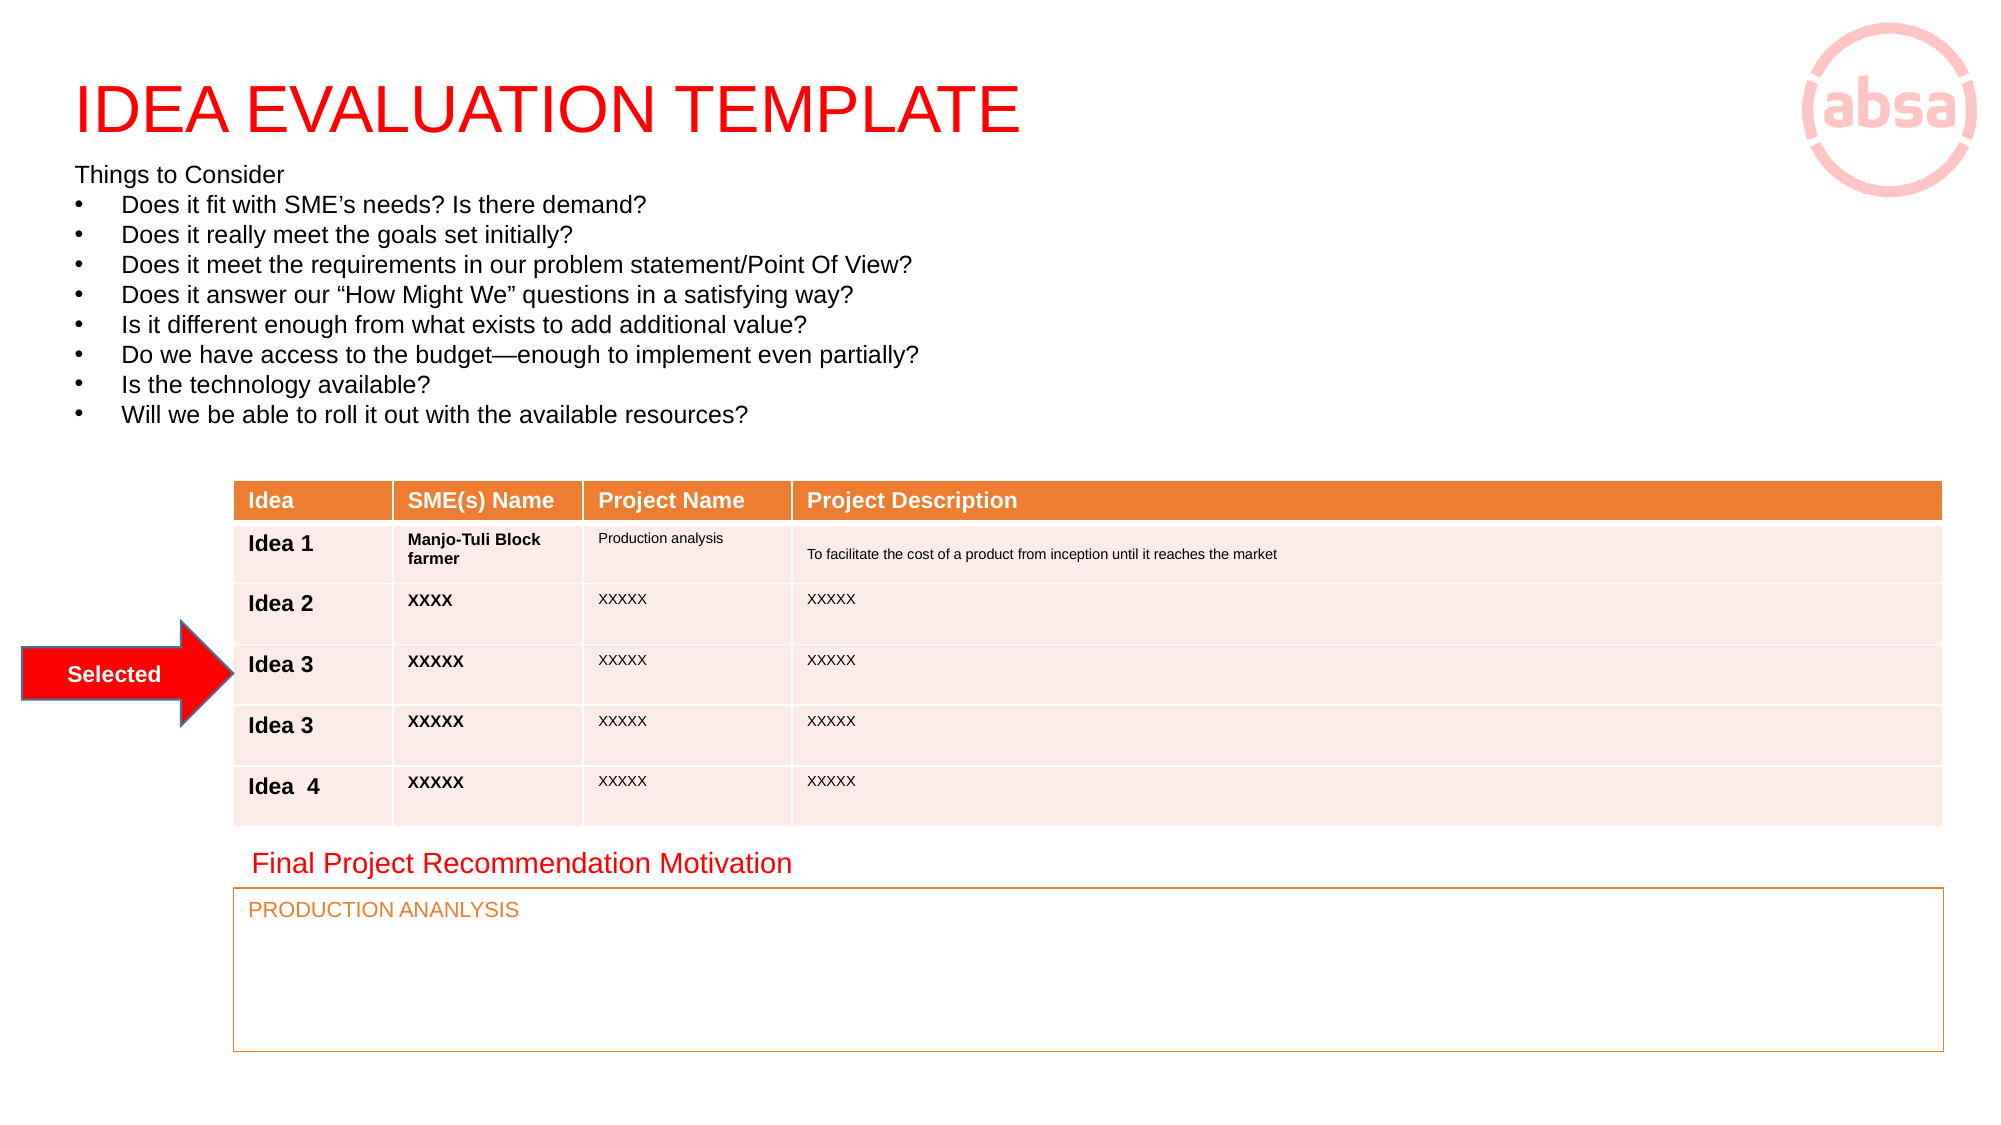

# IDEA EVALUATION TEMPLATE
Things to Consider
Does it fit with SME’s needs? Is there demand?
Does it really meet the goals set initially?
Does it meet the requirements in our problem statement/Point Of View?
Does it answer our “How Might We” questions in a satisfying way?
Is it different enough from what exists to add additional value?
Do we have access to the budget—enough to implement even partially?
Is the technology available?
Will we be able to roll it out with the available resources?
| Idea | SME(s) Name | Project Name | Project Description |
| --- | --- | --- | --- |
| Idea 1 | Manjo-Tuli Block farmer | Production analysis | To facilitate the cost of a product from inception until it reaches the market |
| Idea 2 | XXXX | XXXXX | XXXXX |
| Idea 3 | XXXXX | XXXXX | XXXXX |
| Idea 3 | XXXXX | XXXXX | XXXXX |
| Idea 4 | XXXXX | XXXXX | XXXXX |
Selected
Final Project Recommendation Motivation
PRODUCTION ANANLYSIS